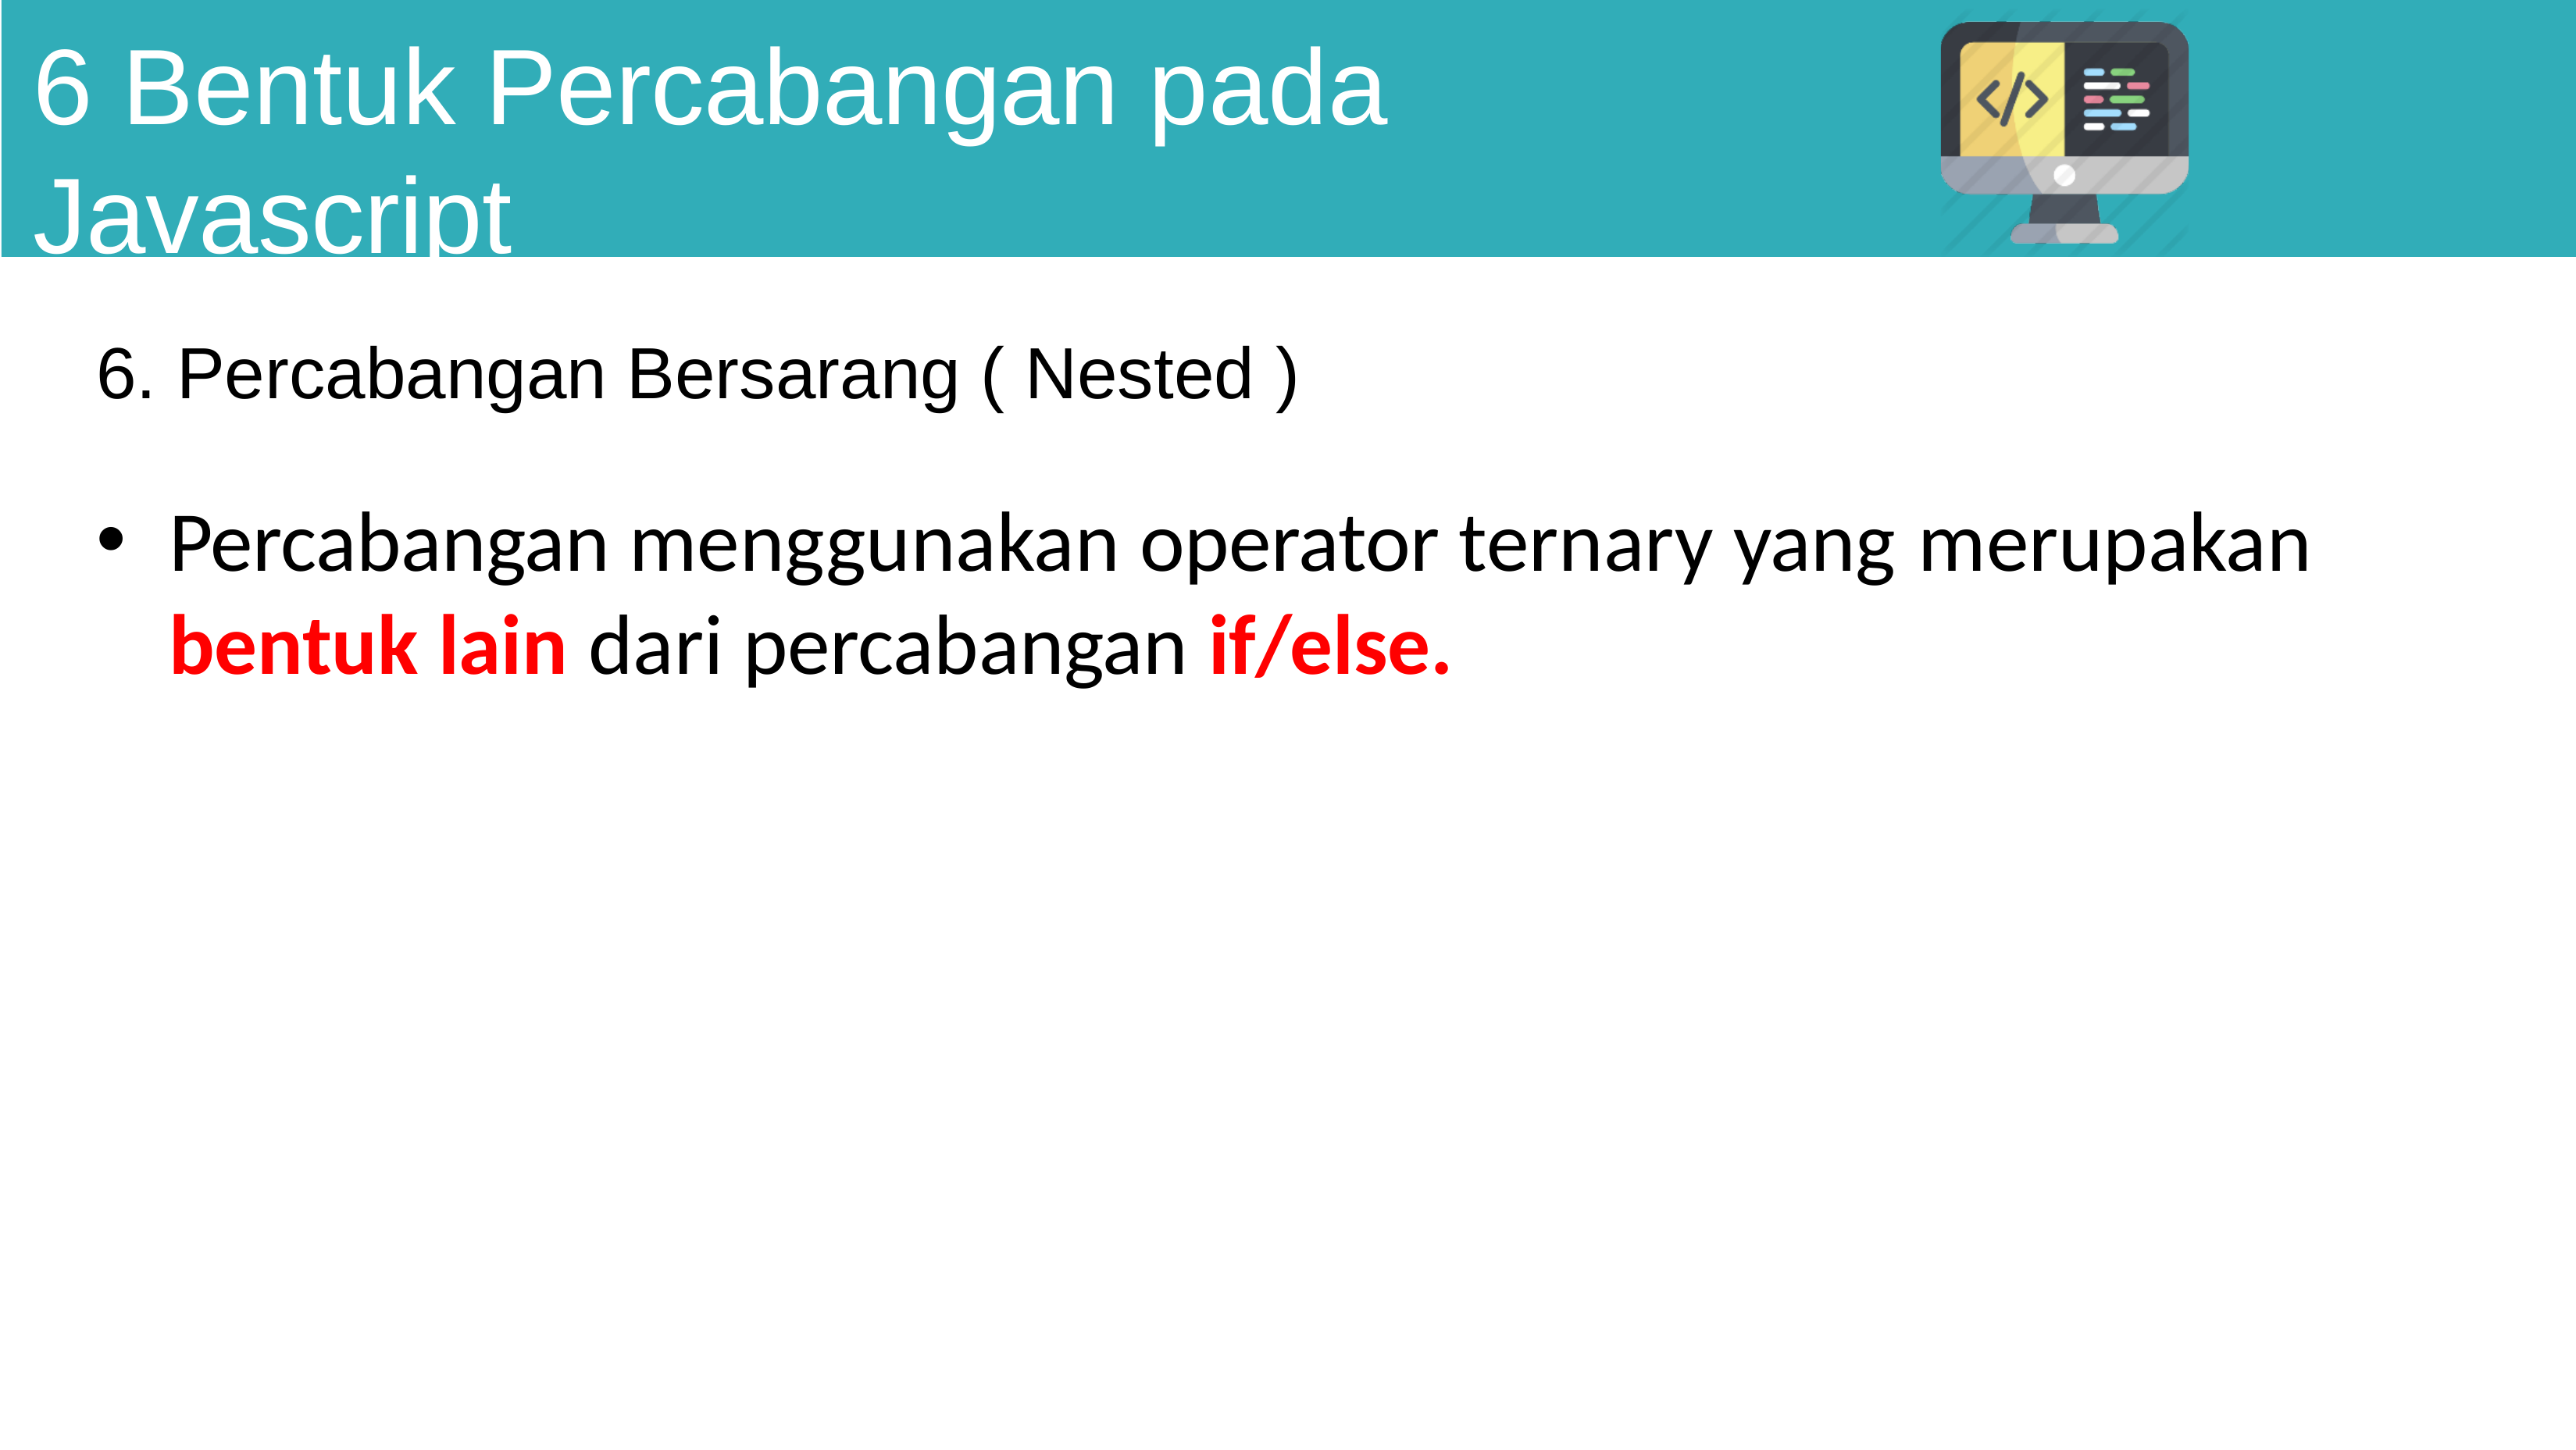

# 6 Bentuk Percabangan pada Javascript
6. Percabangan Bersarang ( Nested )
Percabangan menggunakan operator ternary yang merupakan
bentuk lain dari percabangan if/else.